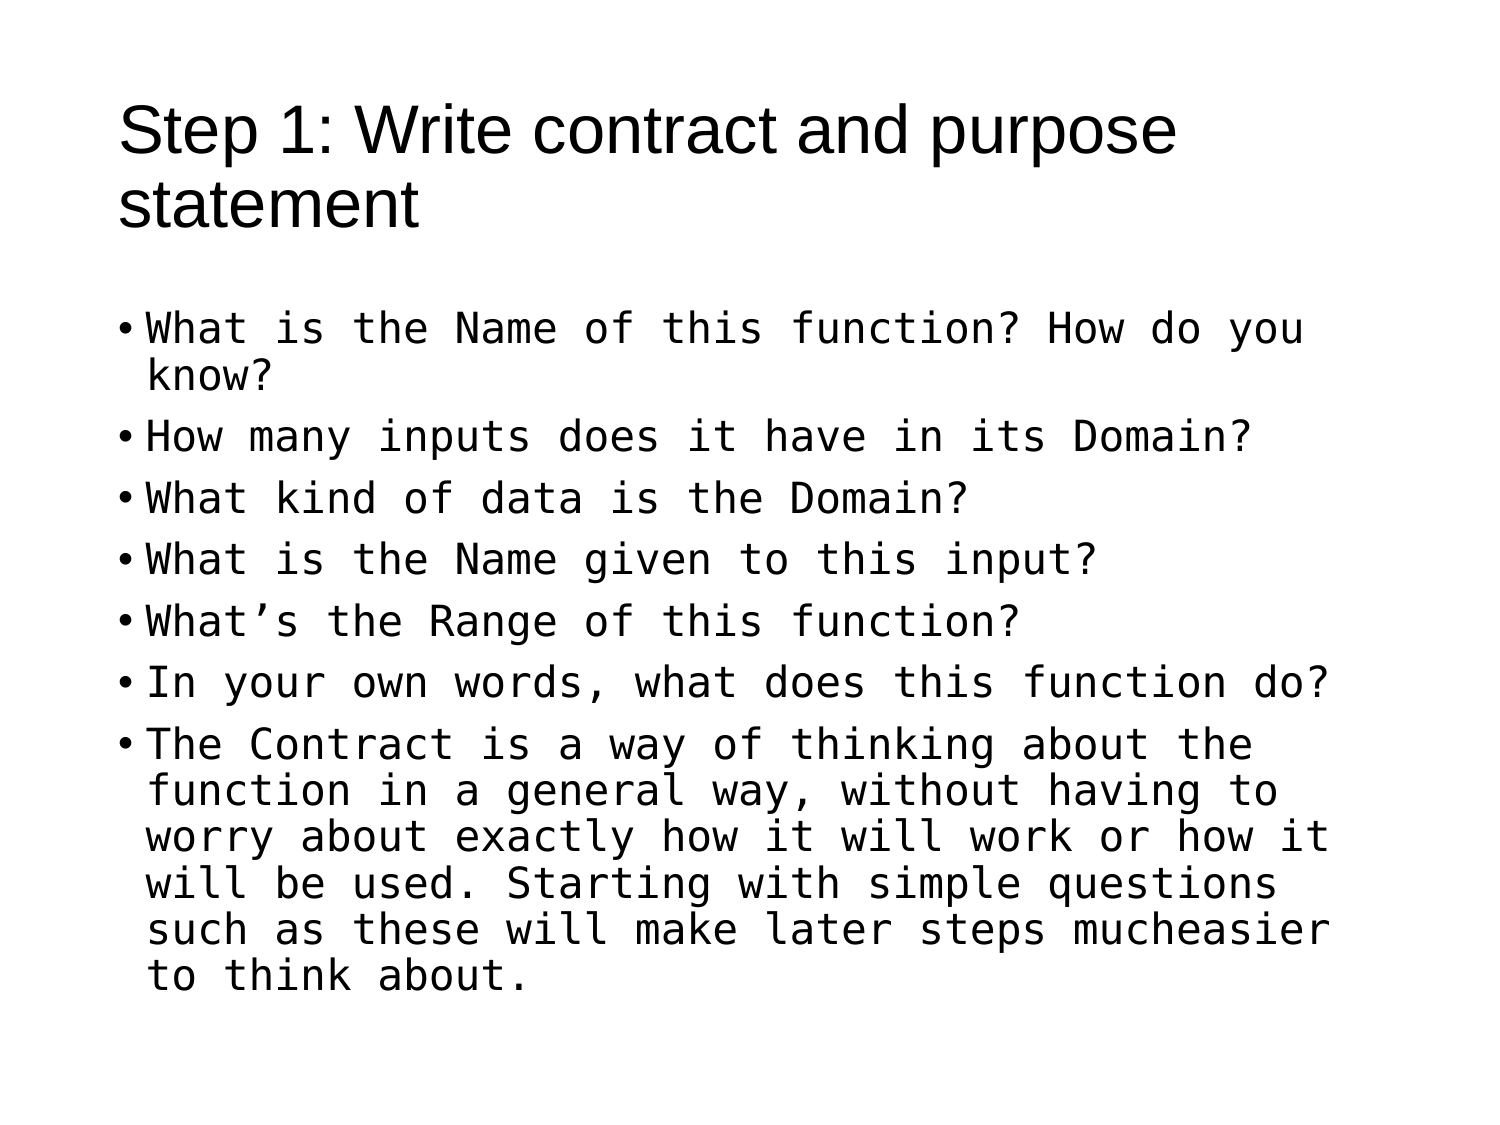

# Step 1: Write contract and purpose statement
What is the Name of this function? How do you know?
How many inputs does it have in its Domain?
What kind of data is the Domain?
What is the Name given to this input?
What’s the Range of this function?
In your own words, what does this function do?
The Contract is a way of thinking about the function in a general way, without having to worry about exactly how it will work or how it will be used. Starting with simple questions such as these will make later steps mucheasier to think about.